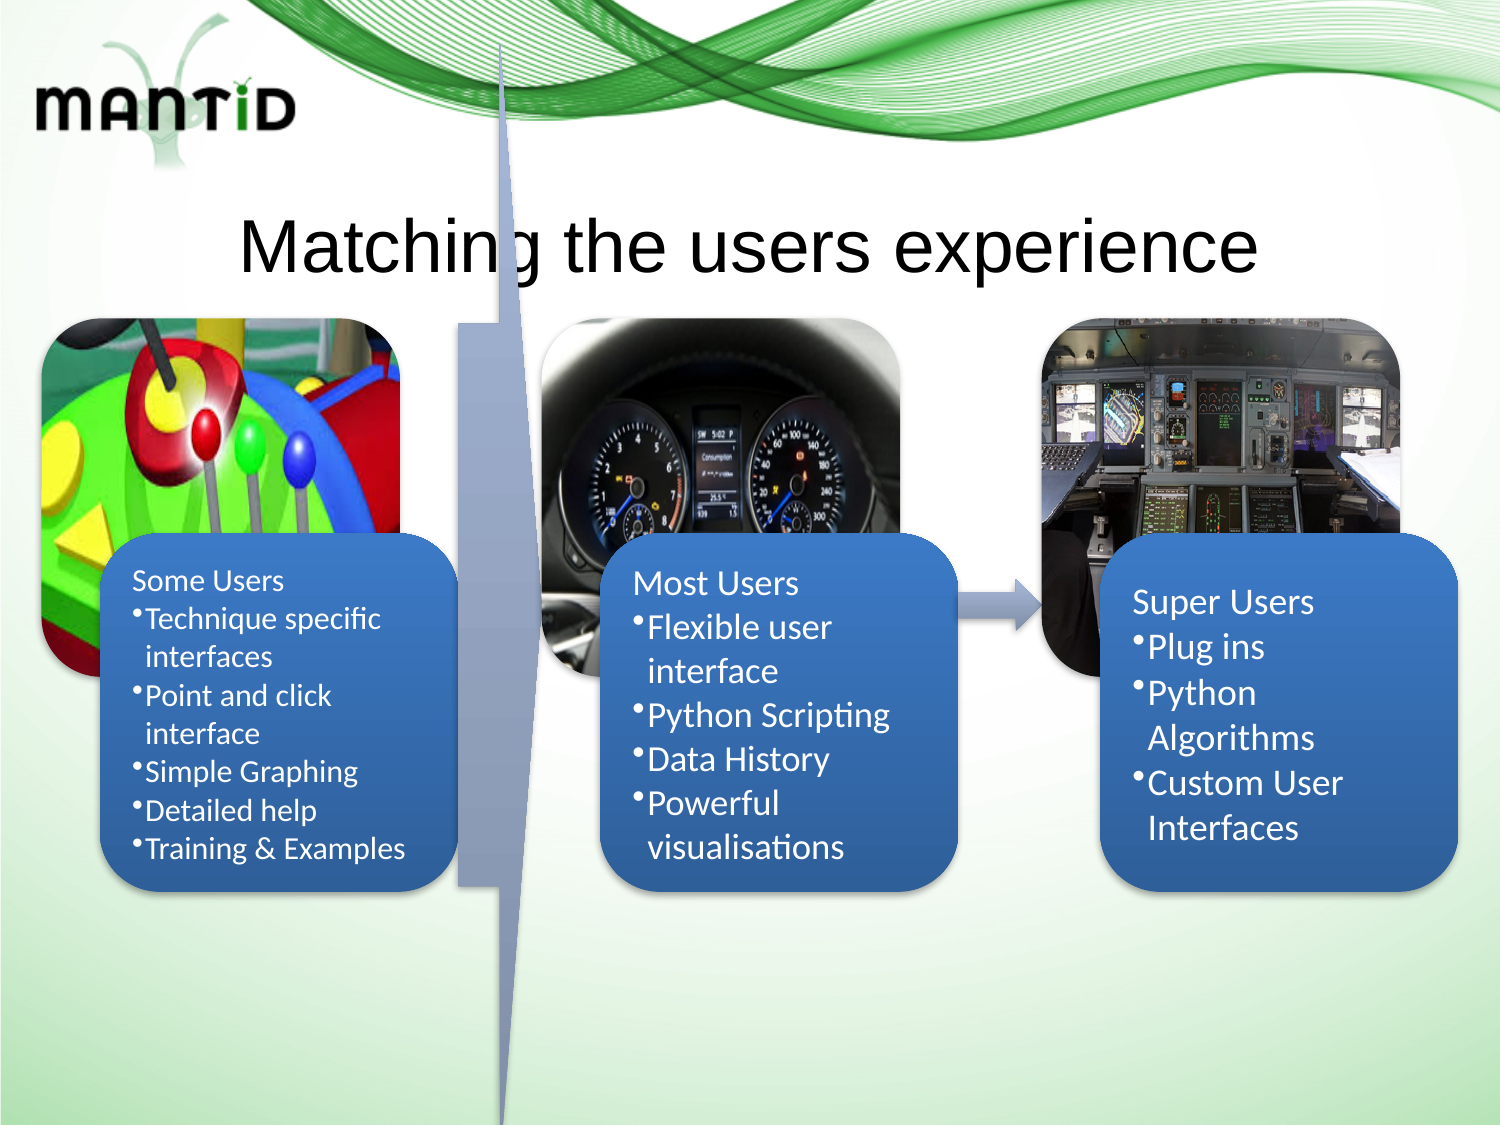

Some Users
Most Users
Flexible user interface
Python Scripting
Technique specific interfaces
Point and click interface
Training & Examples
Super Users
Plug ins
Python Algorithms
Custom User Interfaces
Detailed help
Data History
Powerful visualisations
Simple Graphing
Matching the users experience